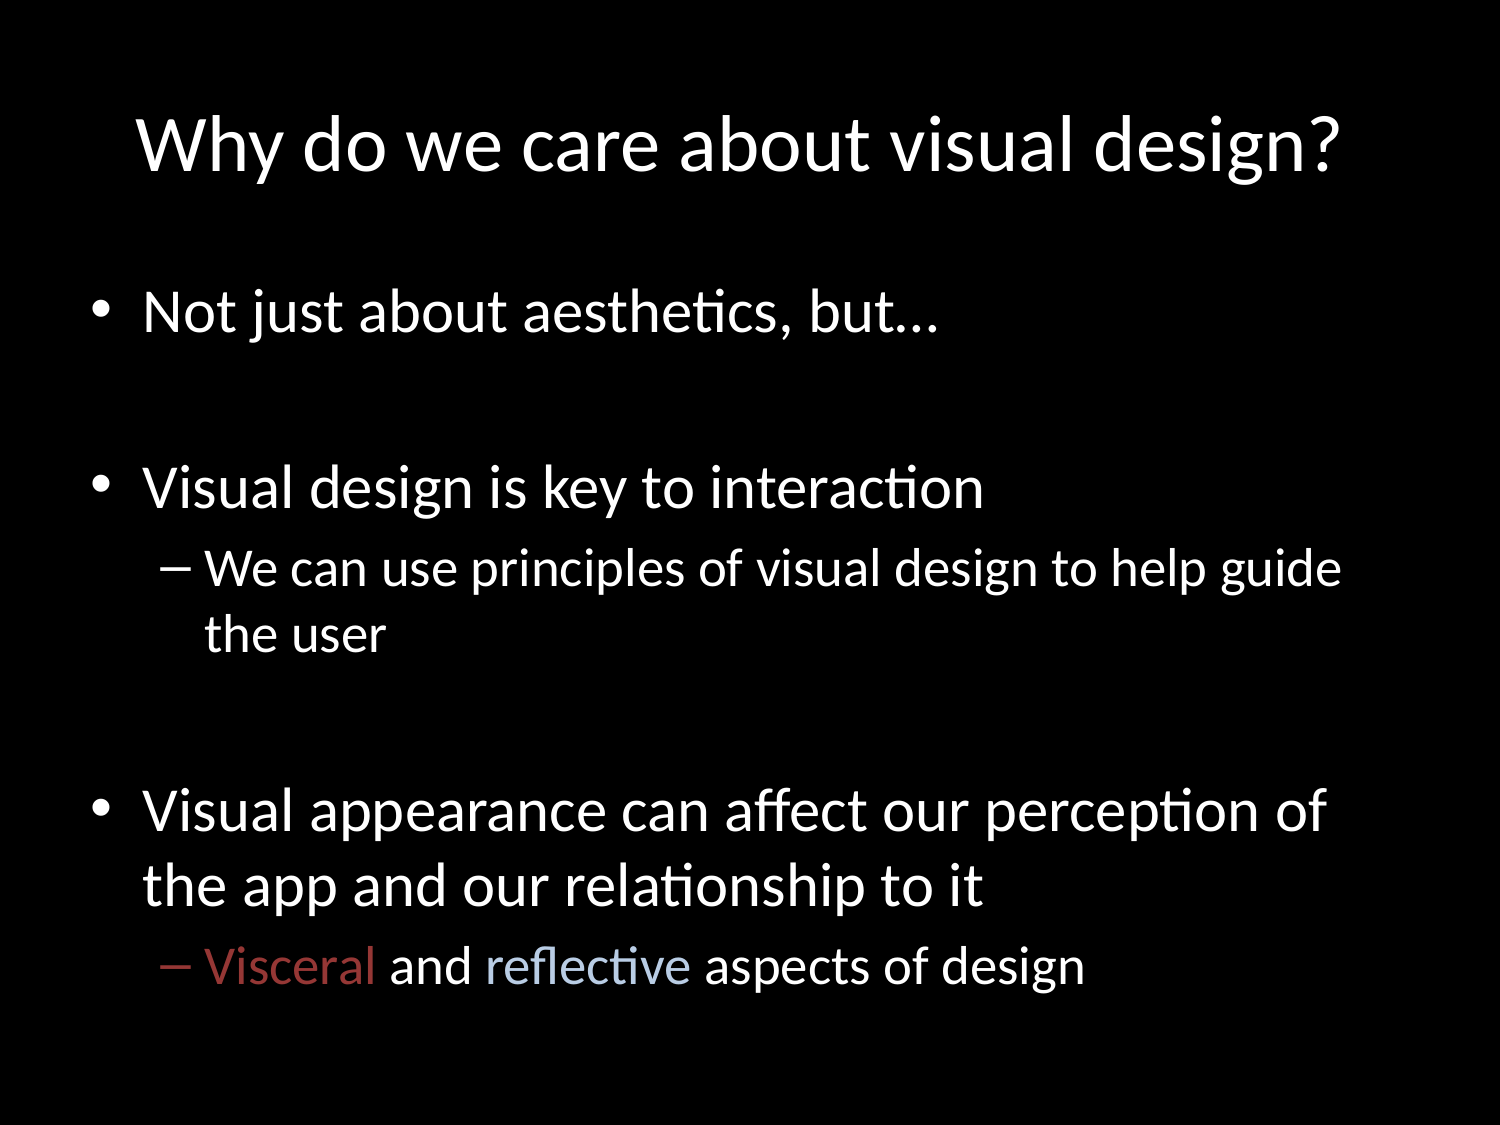

# Why do we care about visual design?
Not just about aesthetics, but…

Visual design is key to interaction
We can use principles of visual design to help guide the user

Visual appearance can affect our perception of the app and our relationship to it
Visceral and reflective aspects of design